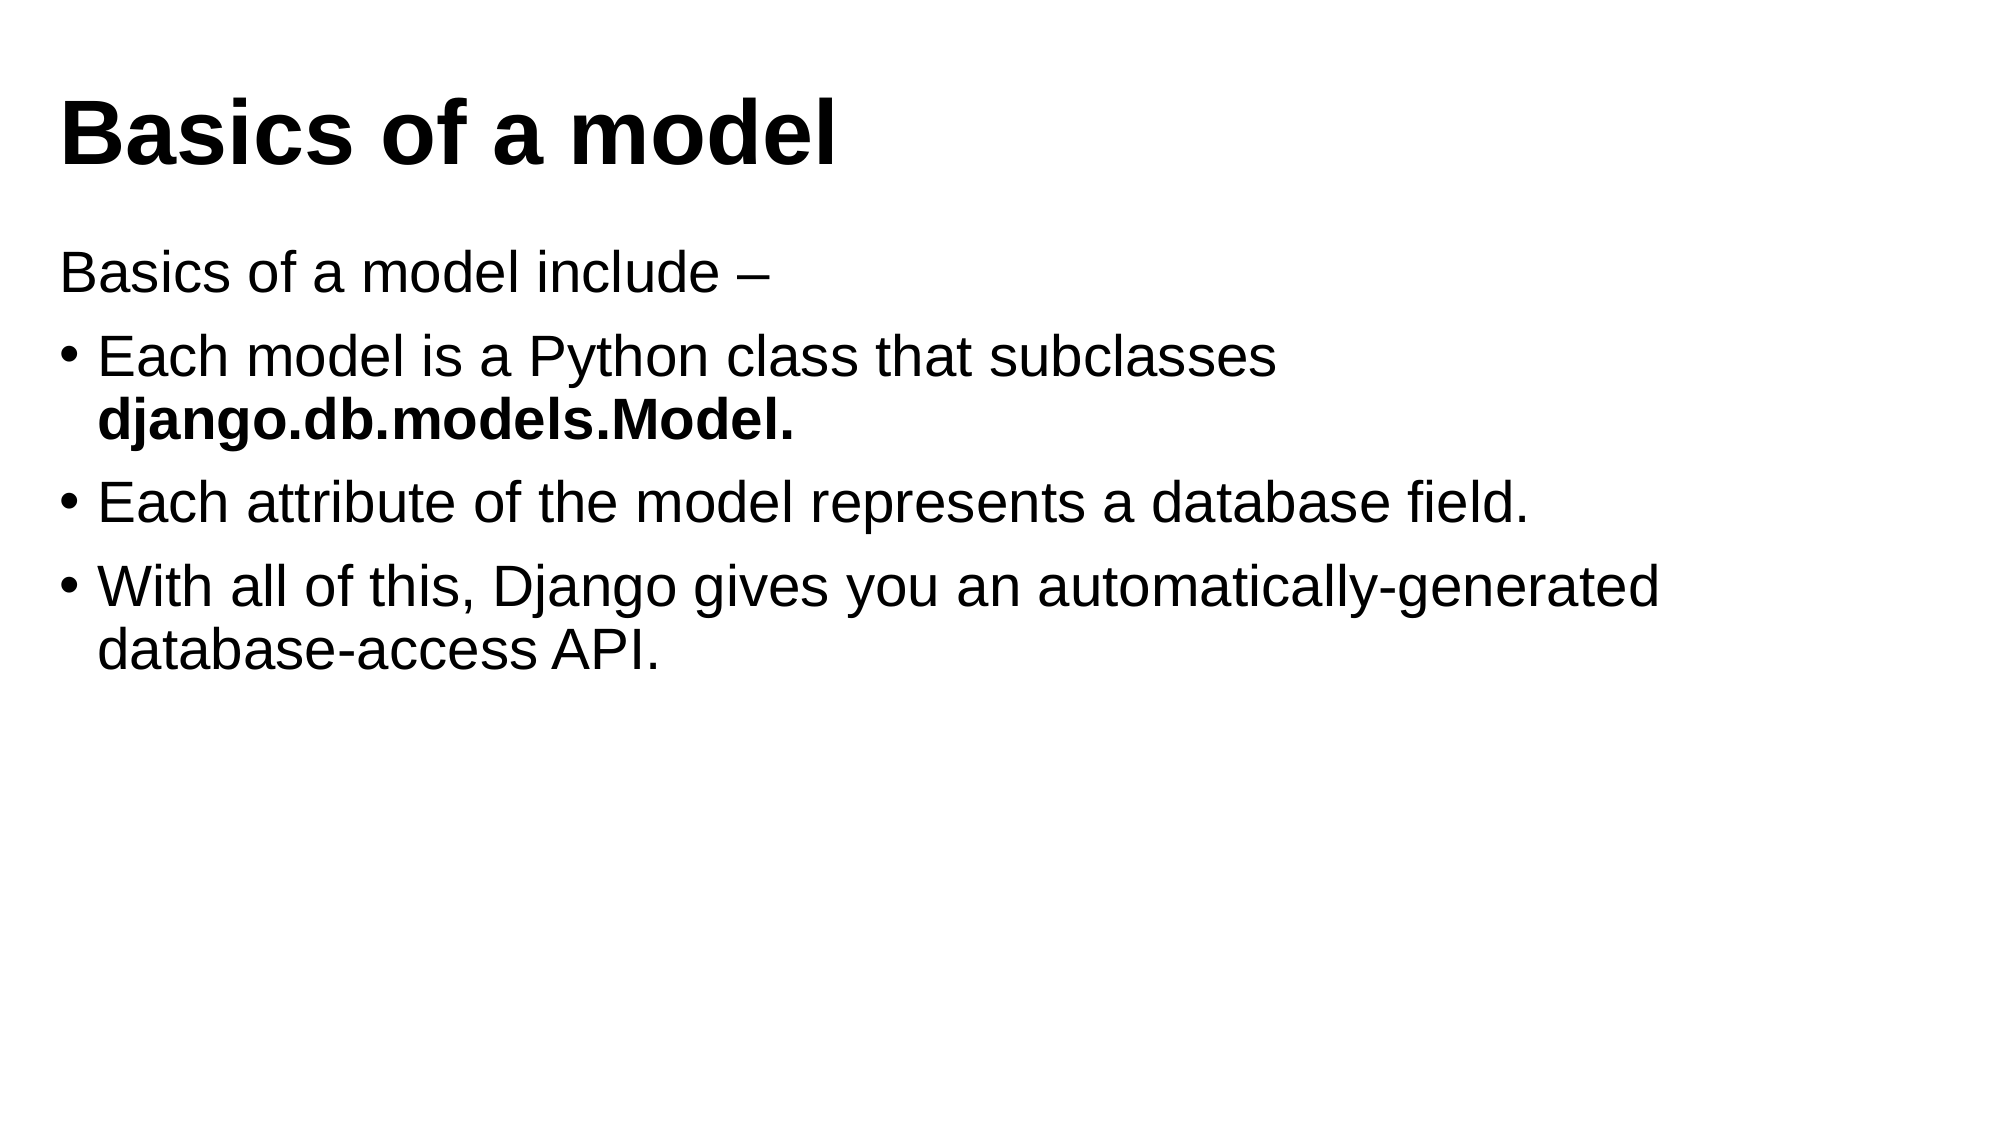

# Basics of a model
Basics of a model include –
Each model is a Python class that subclasses django.db.models.Model.
Each attribute of the model represents a database field.
With all of this, Django gives you an automatically-generated database-access API.